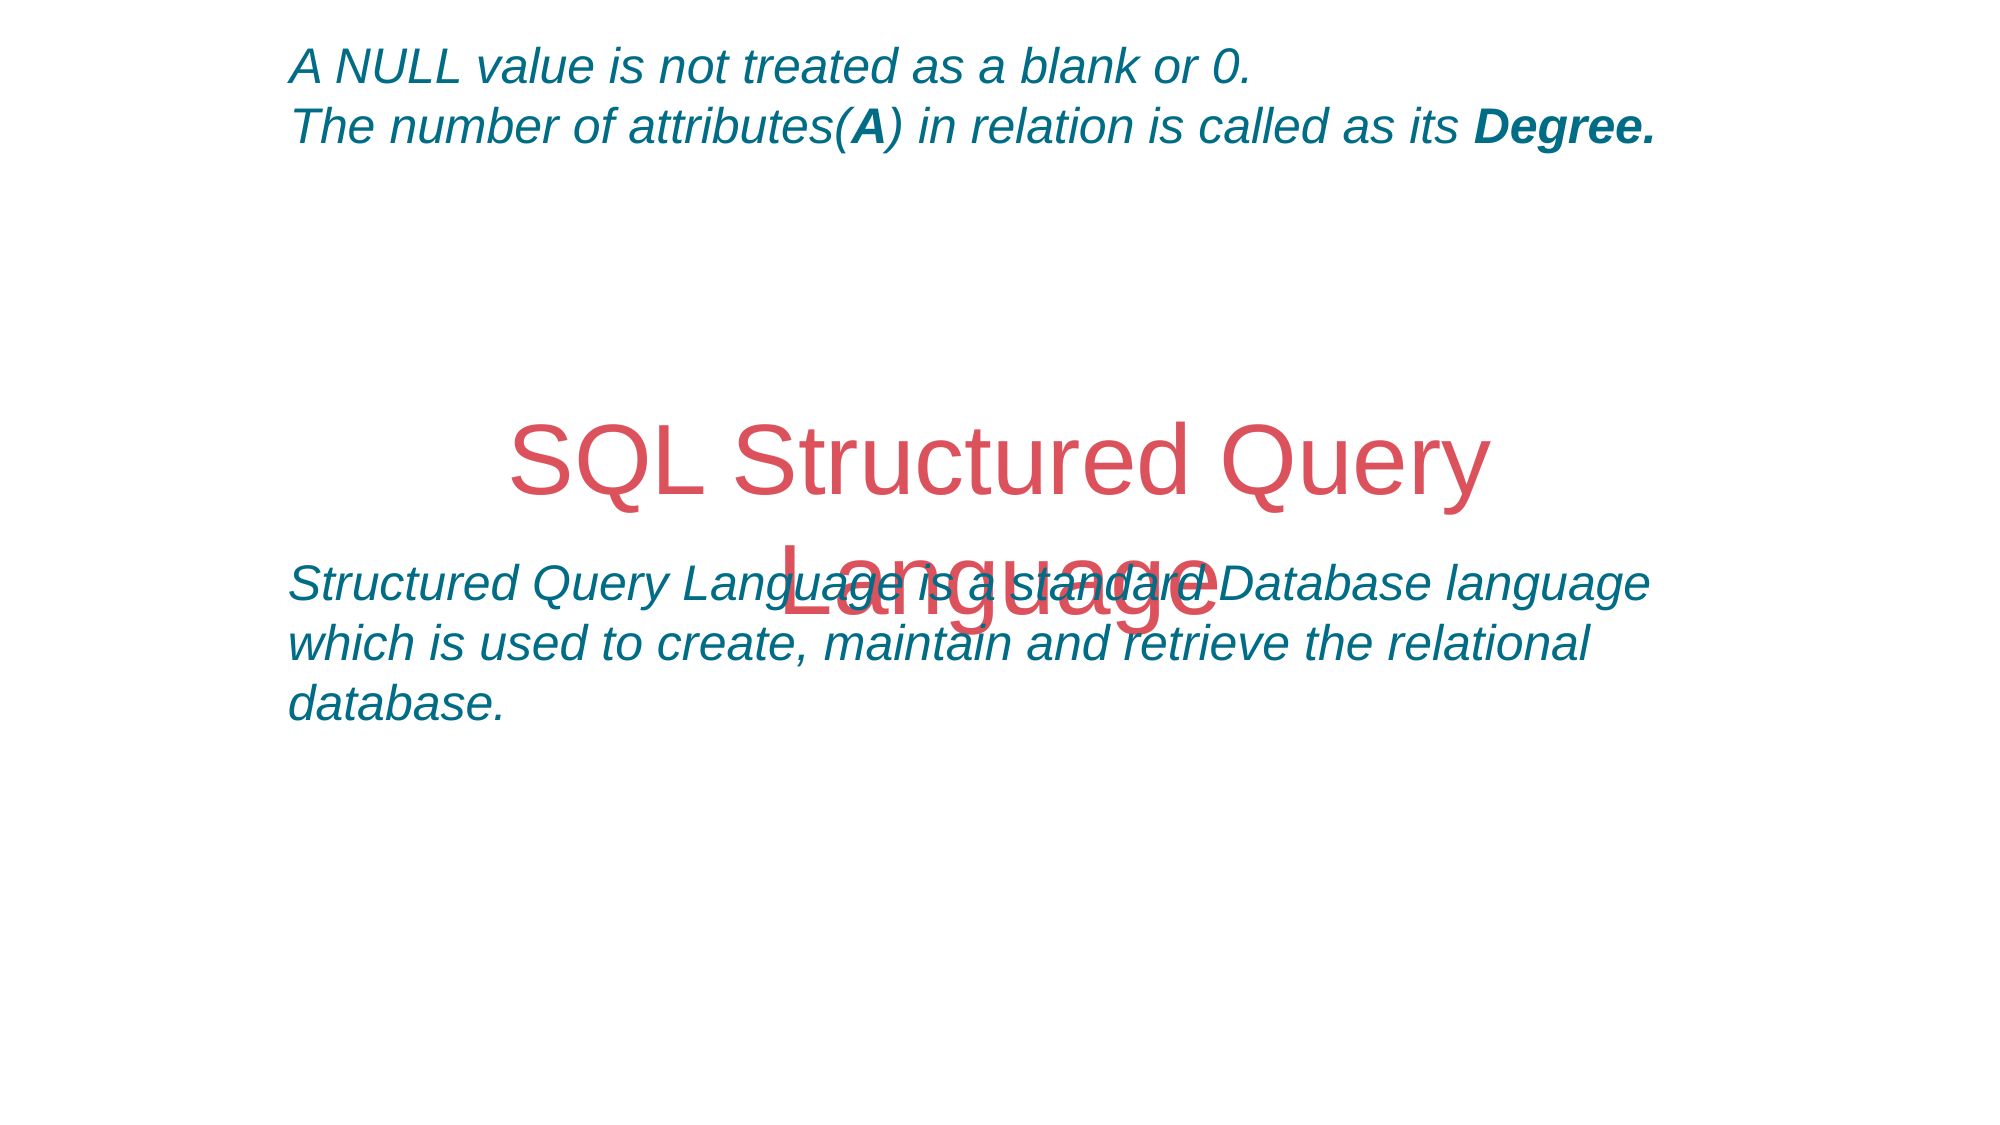

A NULL value is not treated as a blank or 0.
The number of attributes(A) in relation is called as its Degree.
SQL Structured Query Language
Structured Query Language is a standard Database language which is used to create, maintain and retrieve the relational database.